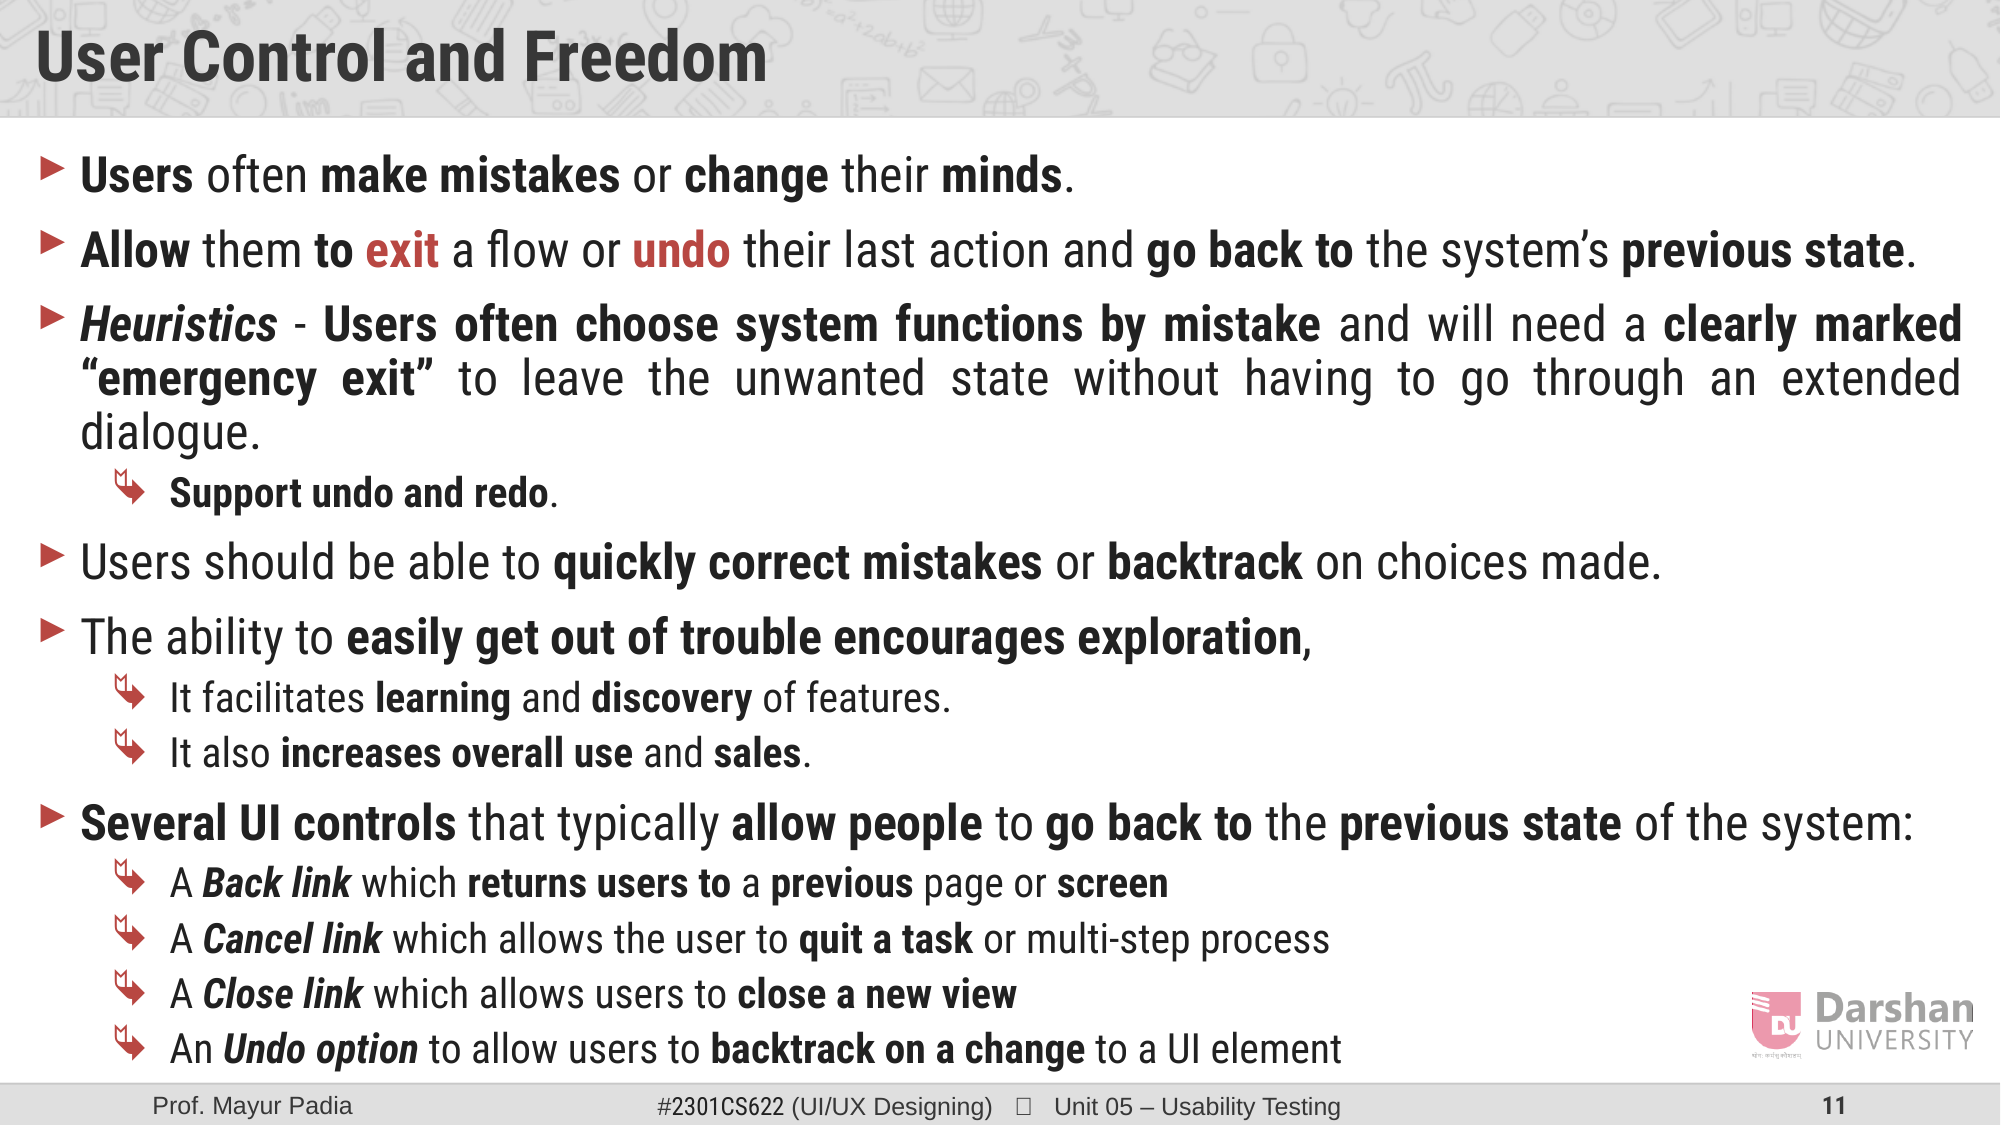

# User Control and Freedom
Users often make mistakes or change their minds.
Allow them to exit a flow or undo their last action and go back to the system’s previous state.
Heuristics - Users often choose system functions by mistake and will need a clearly marked “emergency exit” to leave the unwanted state without having to go through an extended dialogue.
Support undo and redo.
Users should be able to quickly correct mistakes or backtrack on choices made.
The ability to easily get out of trouble encourages exploration,
It facilitates learning and discovery of features.
It also increases overall use and sales.
Several UI controls that typically allow people to go back to the previous state of the system:
A Back link which returns users to a previous page or screen
A Cancel link which allows the user to quit a task or multi-step process
A Close link which allows users to close a new view
An Undo option to allow users to backtrack on a change to a UI element